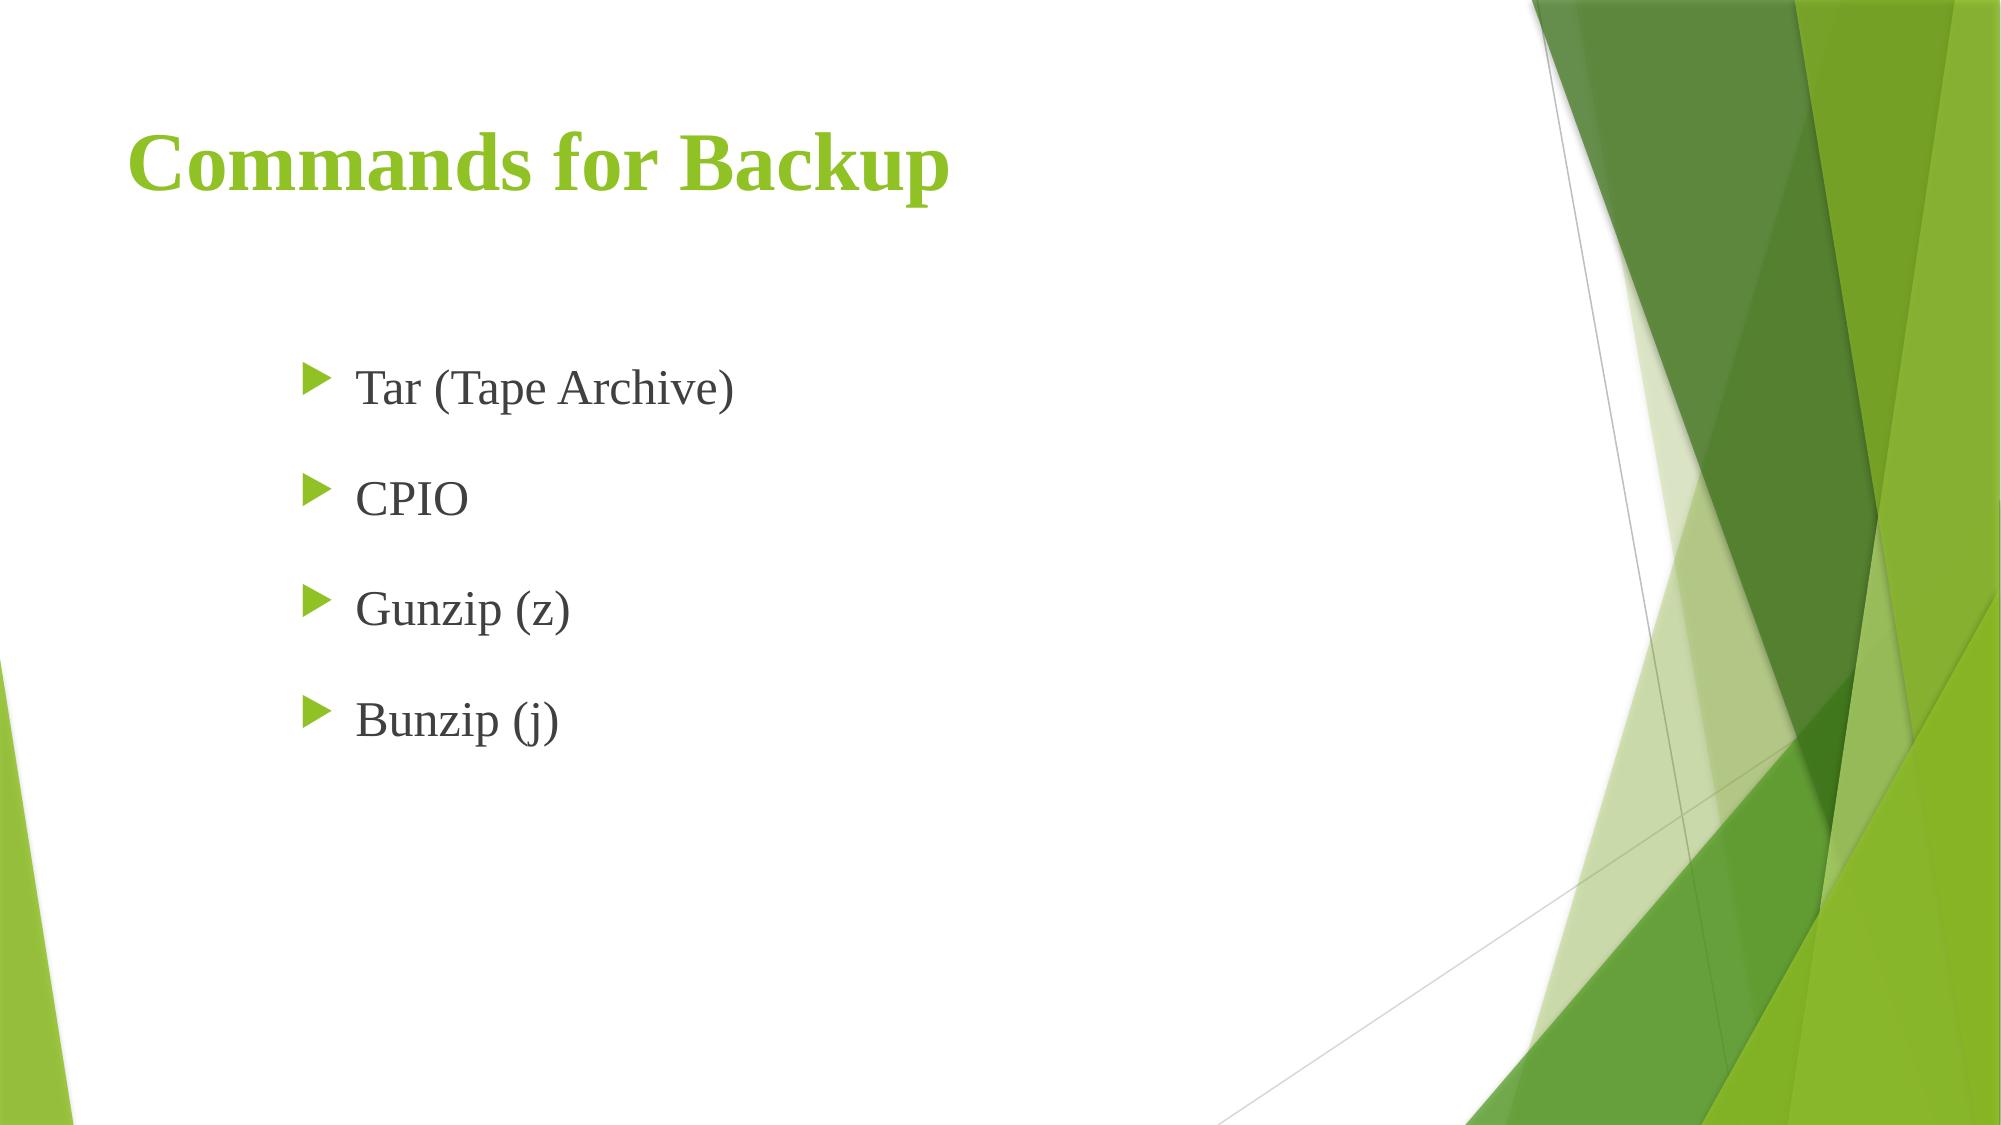

# Commands for Backup
Tar (Tape Archive)
CPIO
Gunzip (z)
Bunzip (j)